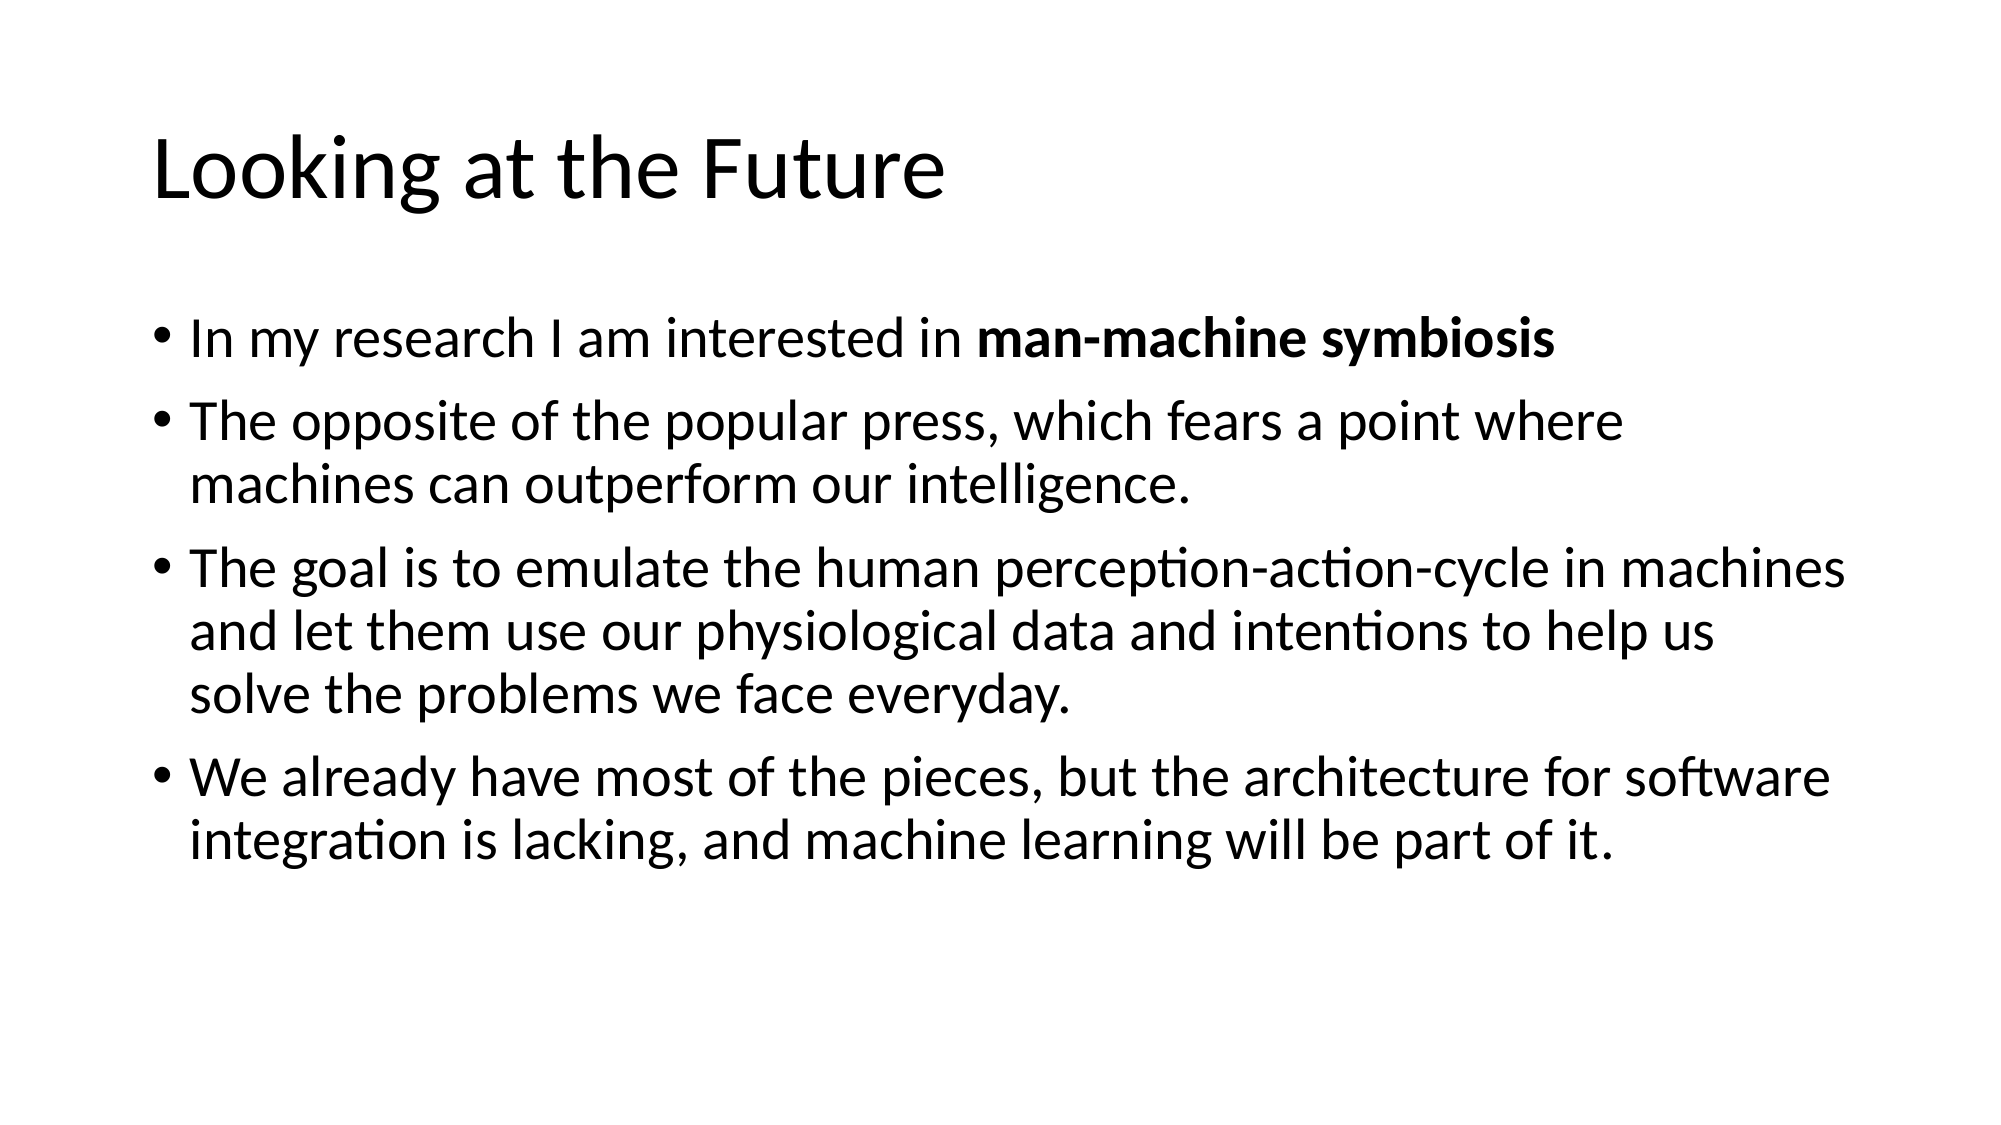

# Looking at the Future
In my research I am interested in man-machine symbiosis
The opposite of the popular press, which fears a point where machines can outperform our intelligence.
The goal is to emulate the human perception-action-cycle in machines and let them use our physiological data and intentions to help us solve the problems we face everyday.
We already have most of the pieces, but the architecture for software integration is lacking, and machine learning will be part of it.